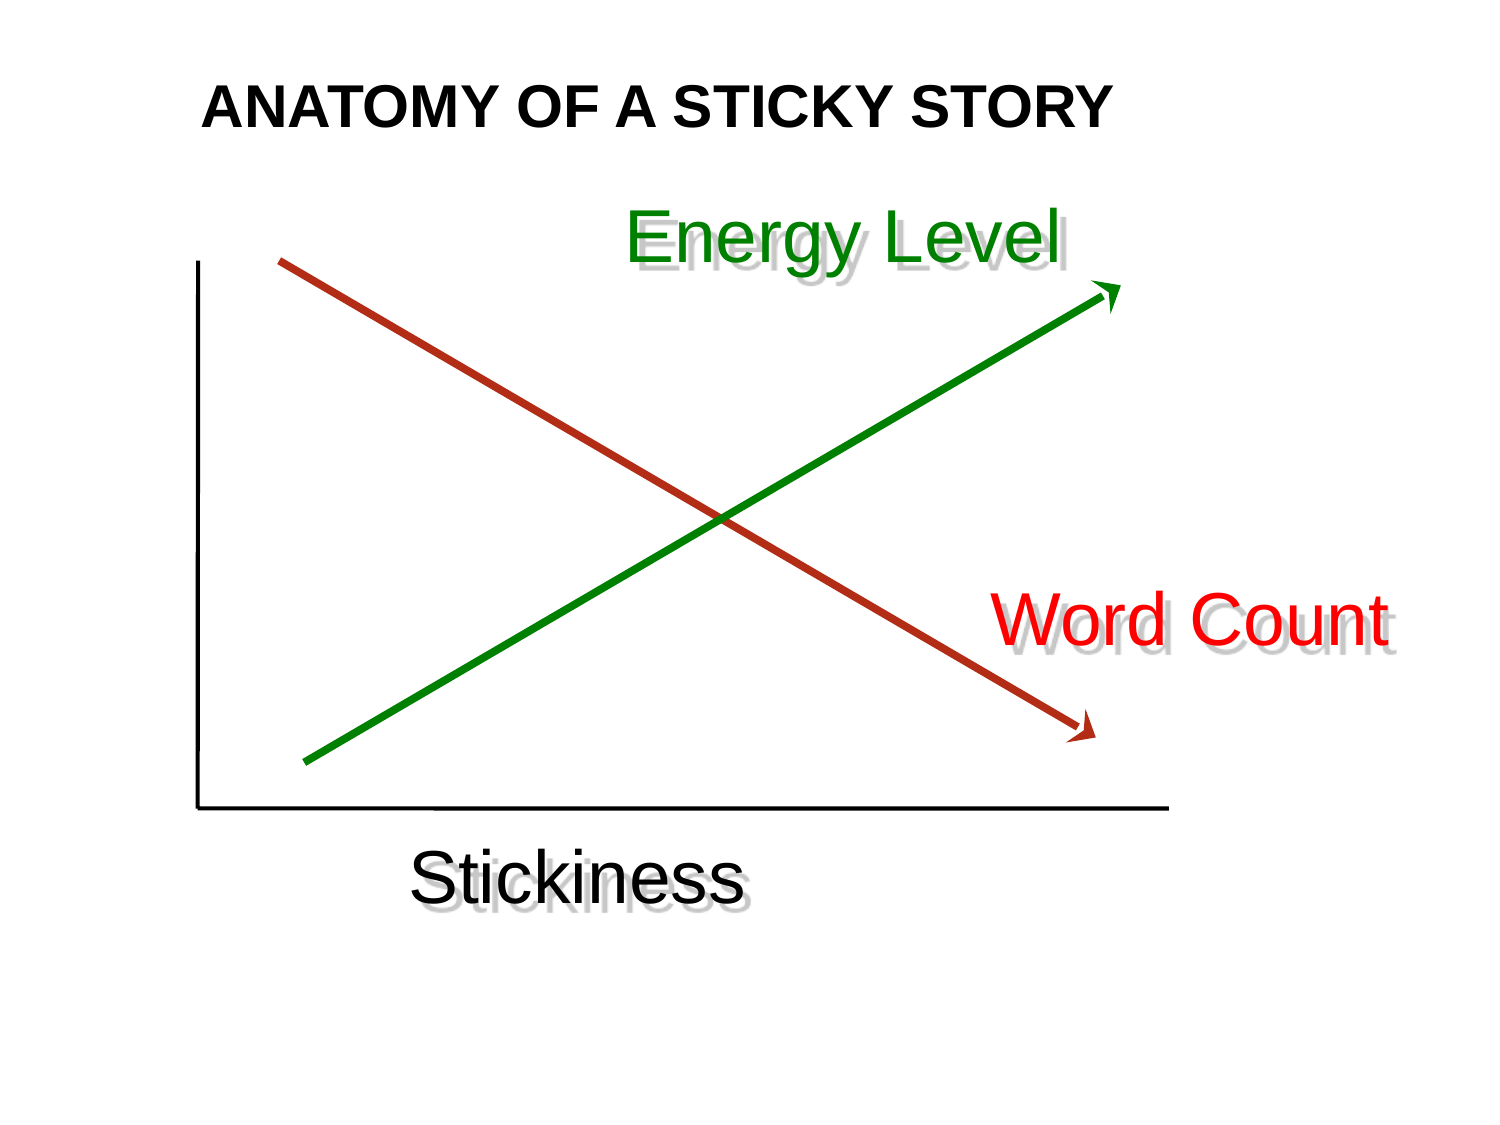

ANATOMY OF A STICKY STORY
Energy Level

Word Count

Stickiness